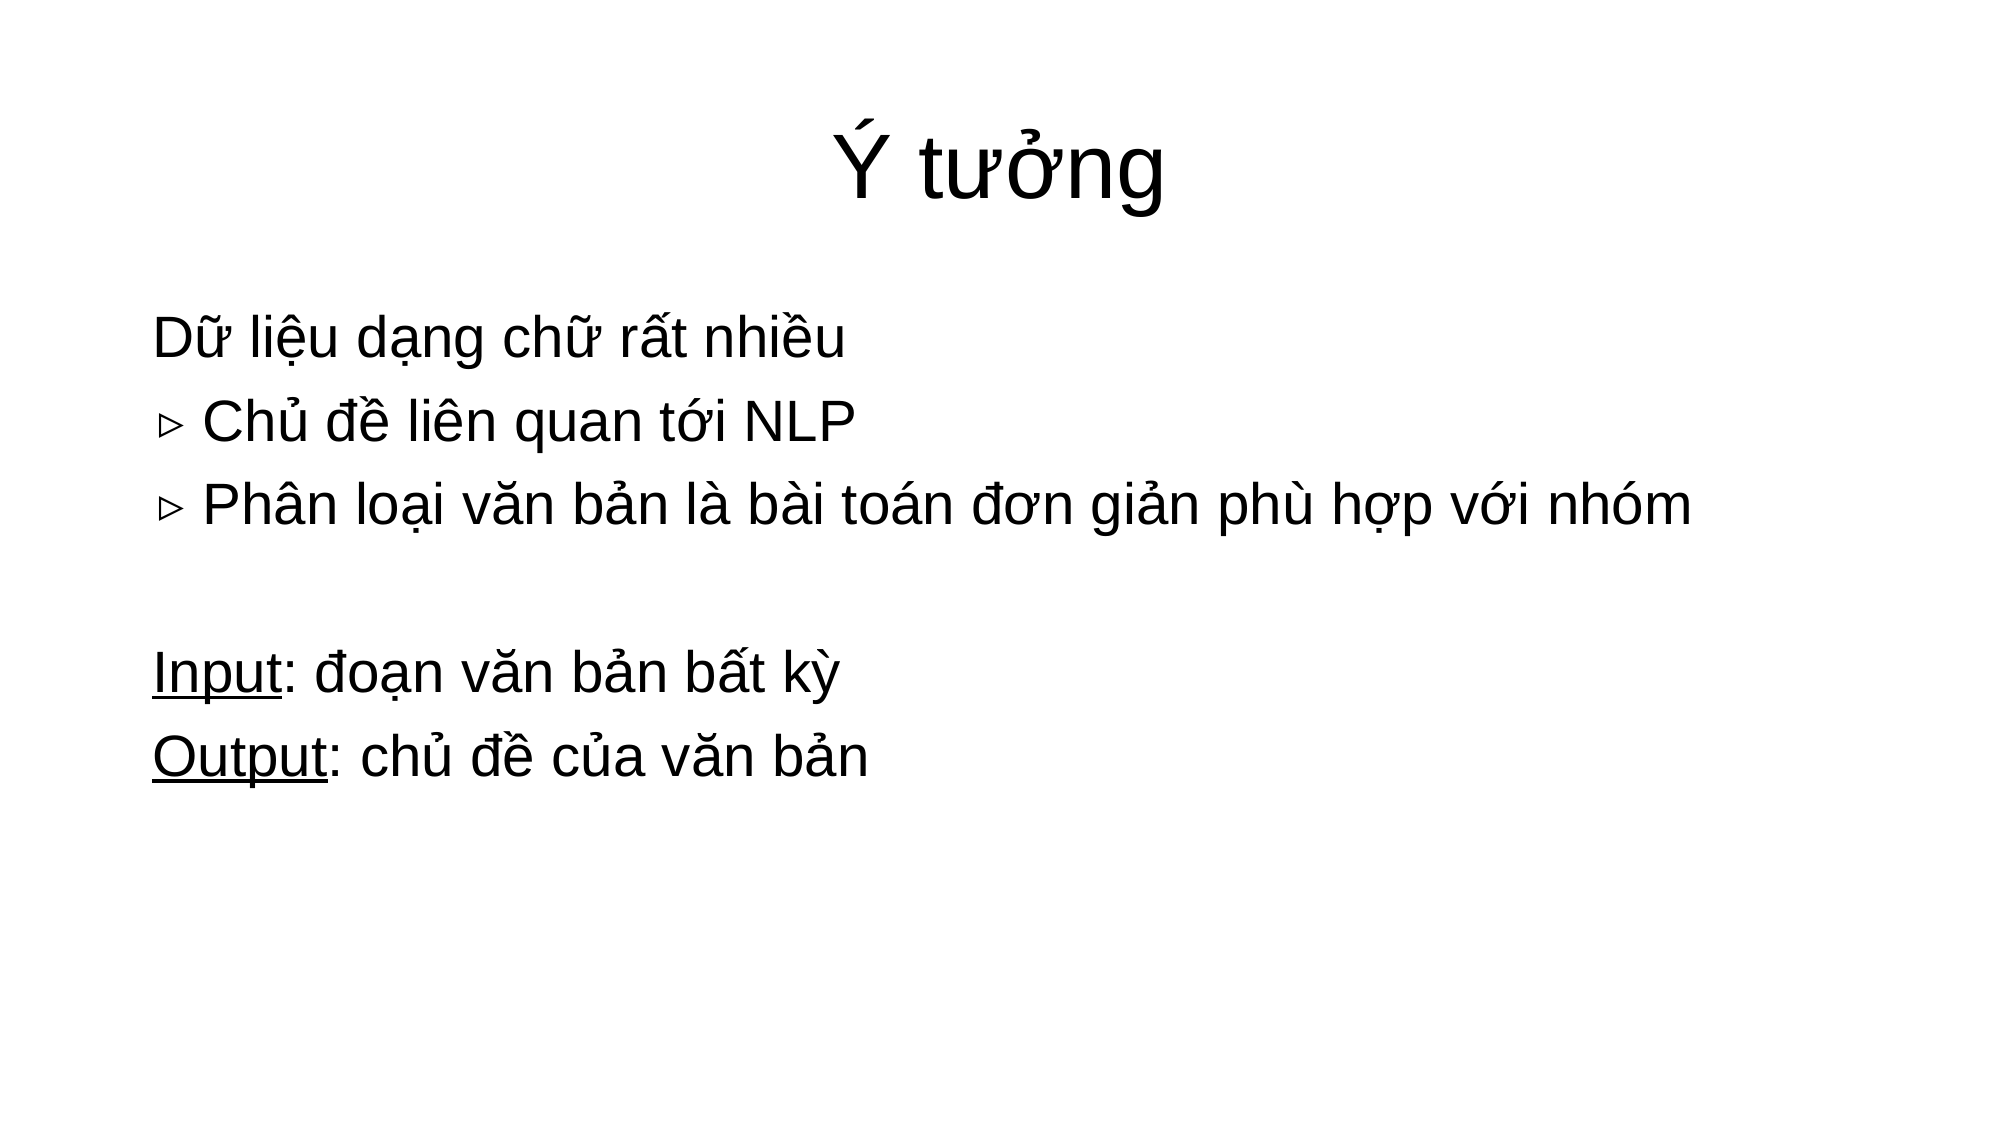

# Ý tưởng
Dữ liệu dạng chữ rất nhiều
▷ Chủ đề liên quan tới NLP
▷ Phân loại văn bản là bài toán đơn giản phù hợp với nhóm

Input: đoạn văn bản bất kỳ
Output: chủ đề của văn bản